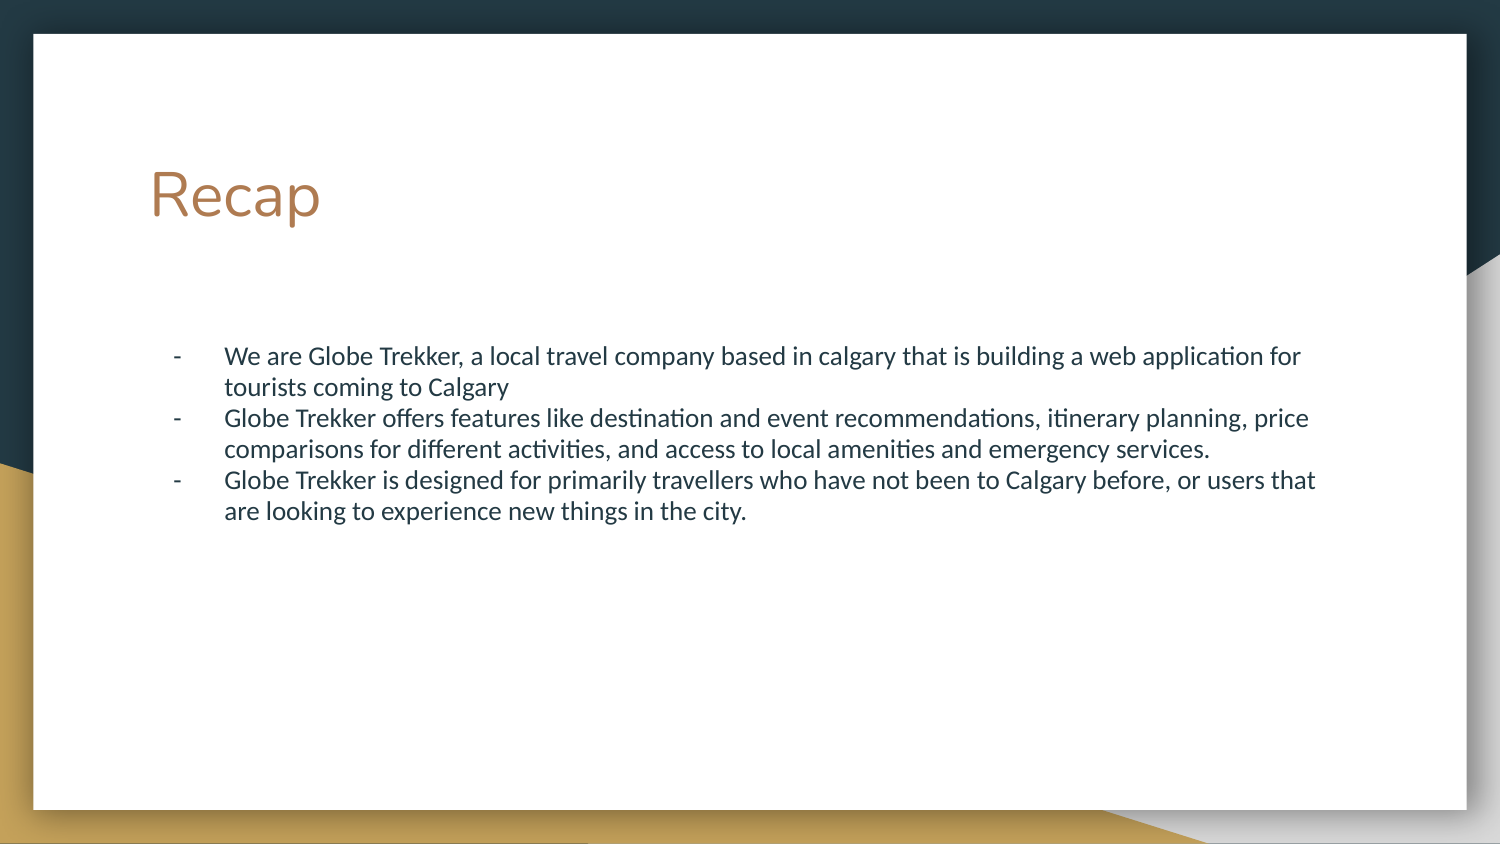

# Recap
We are Globe Trekker, a local travel company based in calgary that is building a web application for tourists coming to Calgary
Globe Trekker offers features like destination and event recommendations, itinerary planning, price comparisons for different activities, and access to local amenities and emergency services.
Globe Trekker is designed for primarily travellers who have not been to Calgary before, or users that are looking to experience new things in the city.